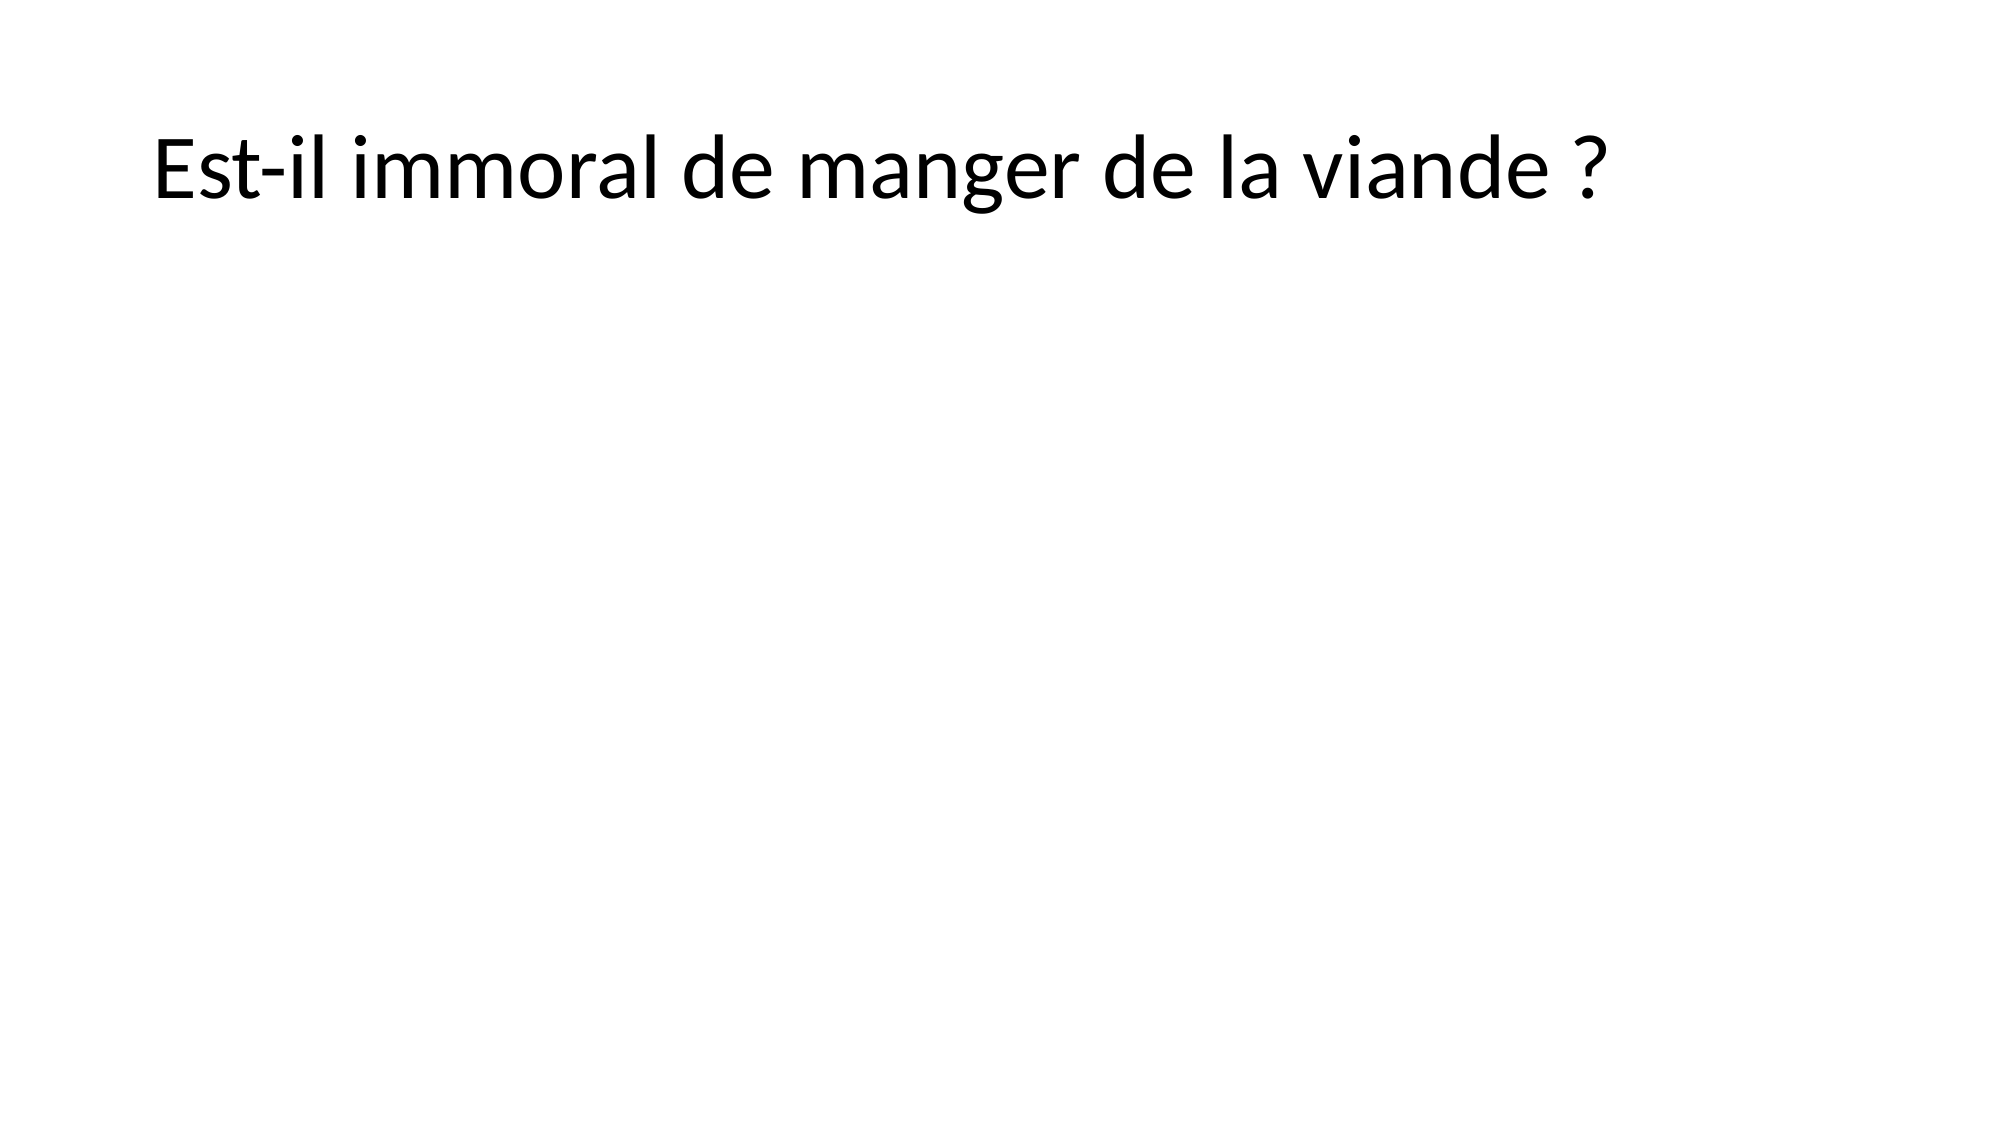

# Est-il immoral de manger de la viande ?